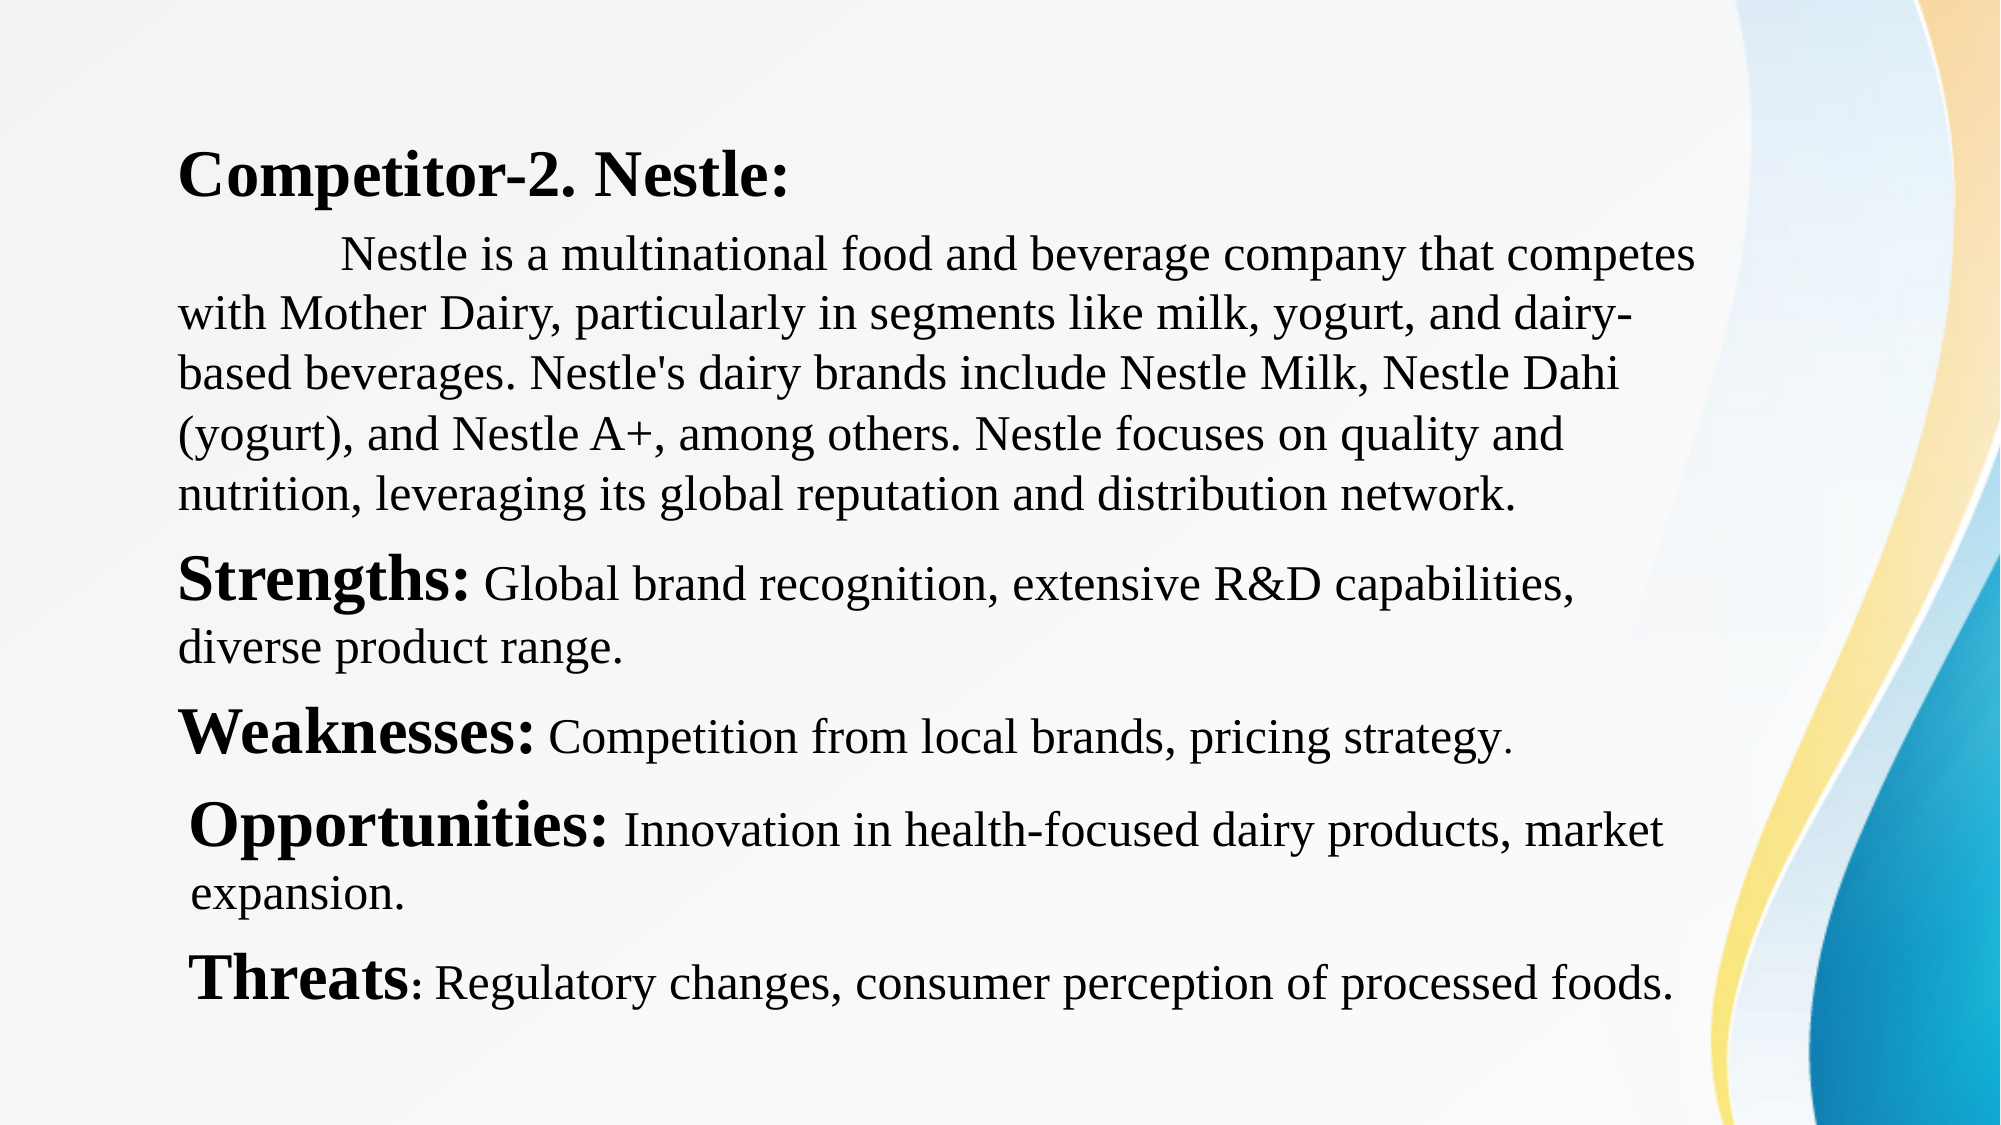

Competitor-2. Nestle:
	 Nestle is a multinational food and beverage company that competes with Mother Dairy, particularly in segments like milk, yogurt, and dairy-based beverages. Nestle's dairy brands include Nestle Milk, Nestle Dahi (yogurt), and Nestle A+, among others. Nestle focuses on quality and nutrition, leveraging its global reputation and distribution network.
Strengths: Global brand recognition, extensive R&D capabilities, diverse product range.
Weaknesses: Competition from local brands, pricing strategy.
 Opportunities: Innovation in health-focused dairy products, market      expansion.
 Threats: Regulatory changes, consumer perception of processed foods.